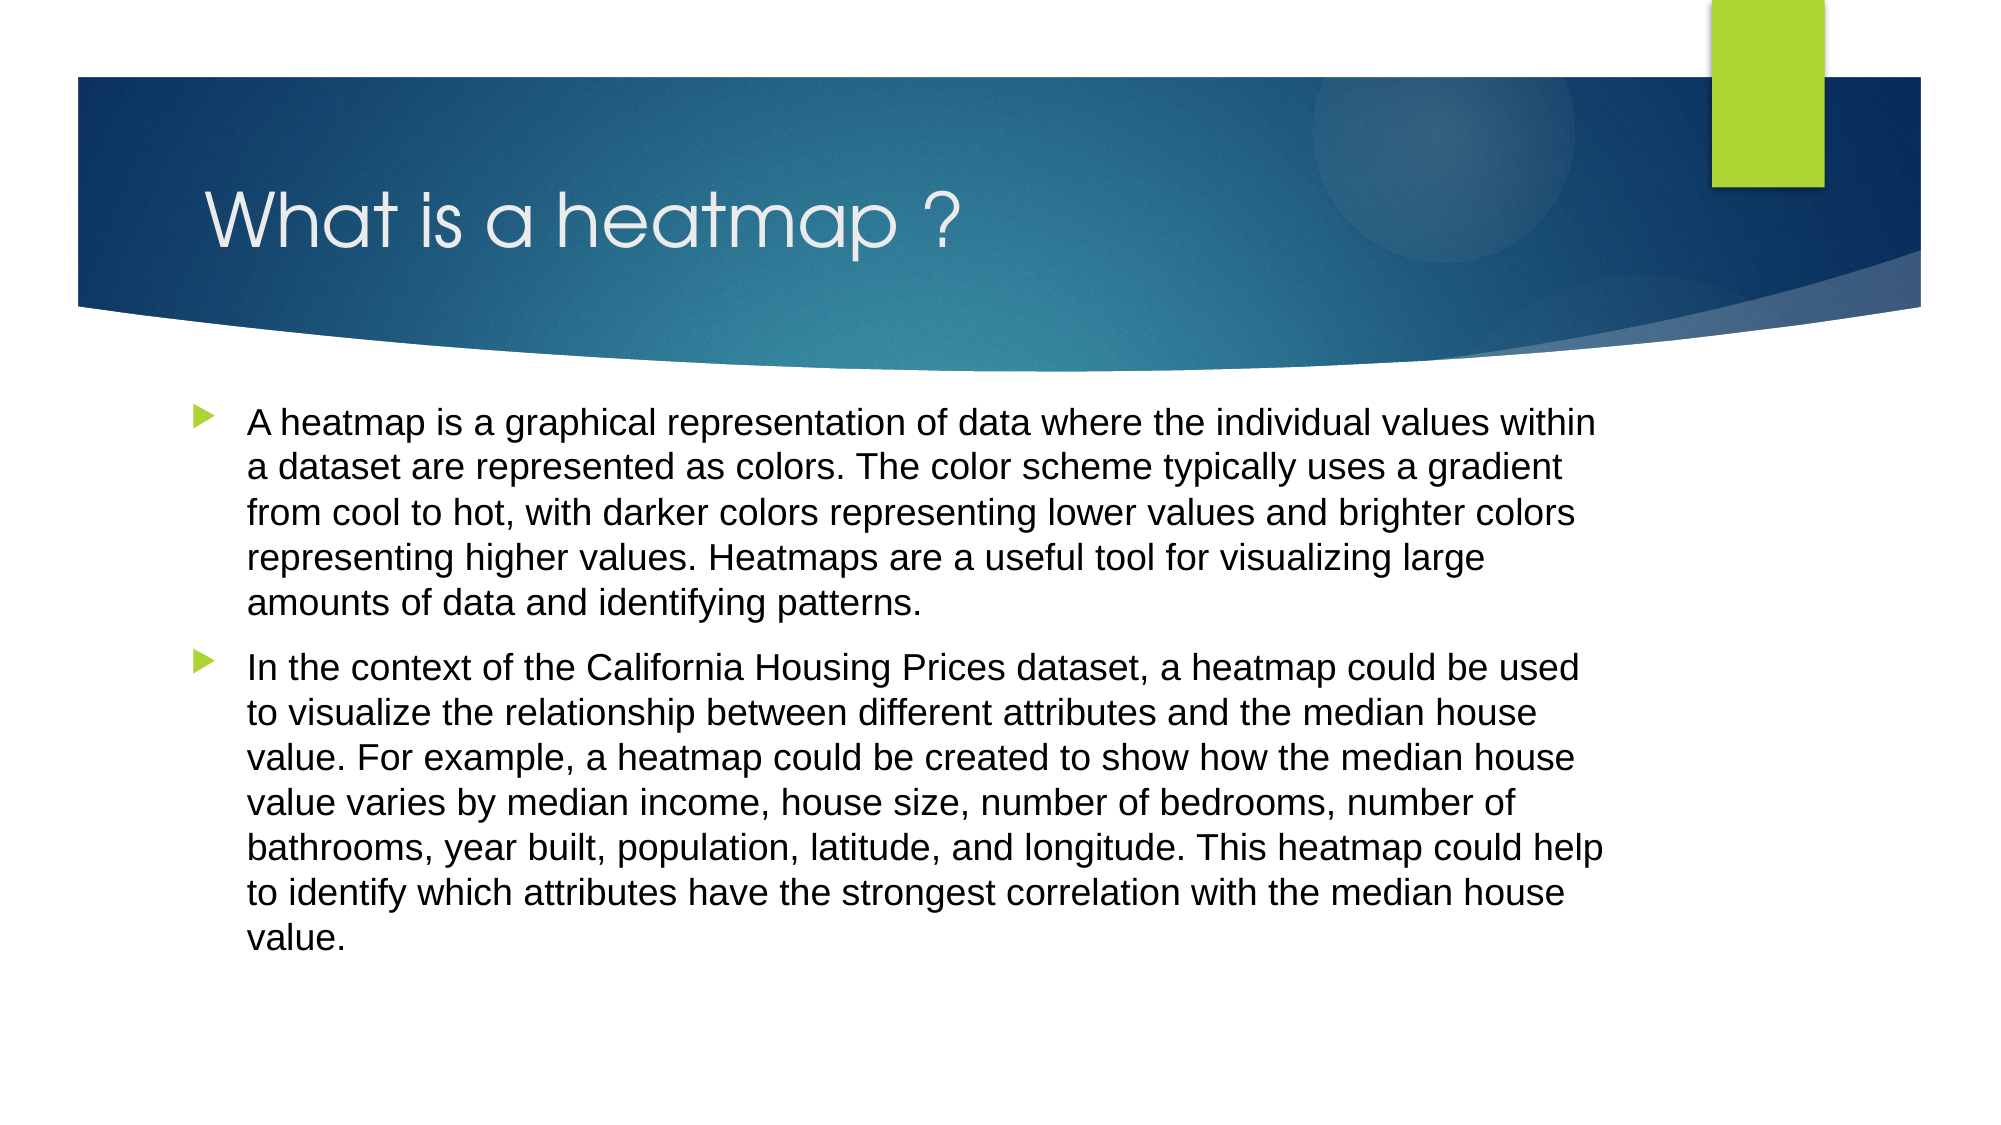

# What is a heatmap ?
A heatmap is a graphical representation of data where the individual values within a dataset are represented as colors. The color scheme typically uses a gradient from cool to hot, with darker colors representing lower values and brighter colors representing higher values. Heatmaps are a useful tool for visualizing large amounts of data and identifying patterns.
In the context of the California Housing Prices dataset, a heatmap could be used to visualize the relationship between different attributes and the median house value. For example, a heatmap could be created to show how the median house value varies by median income, house size, number of bedrooms, number of bathrooms, year built, population, latitude, and longitude. This heatmap could help to identify which attributes have the strongest correlation with the median house value.